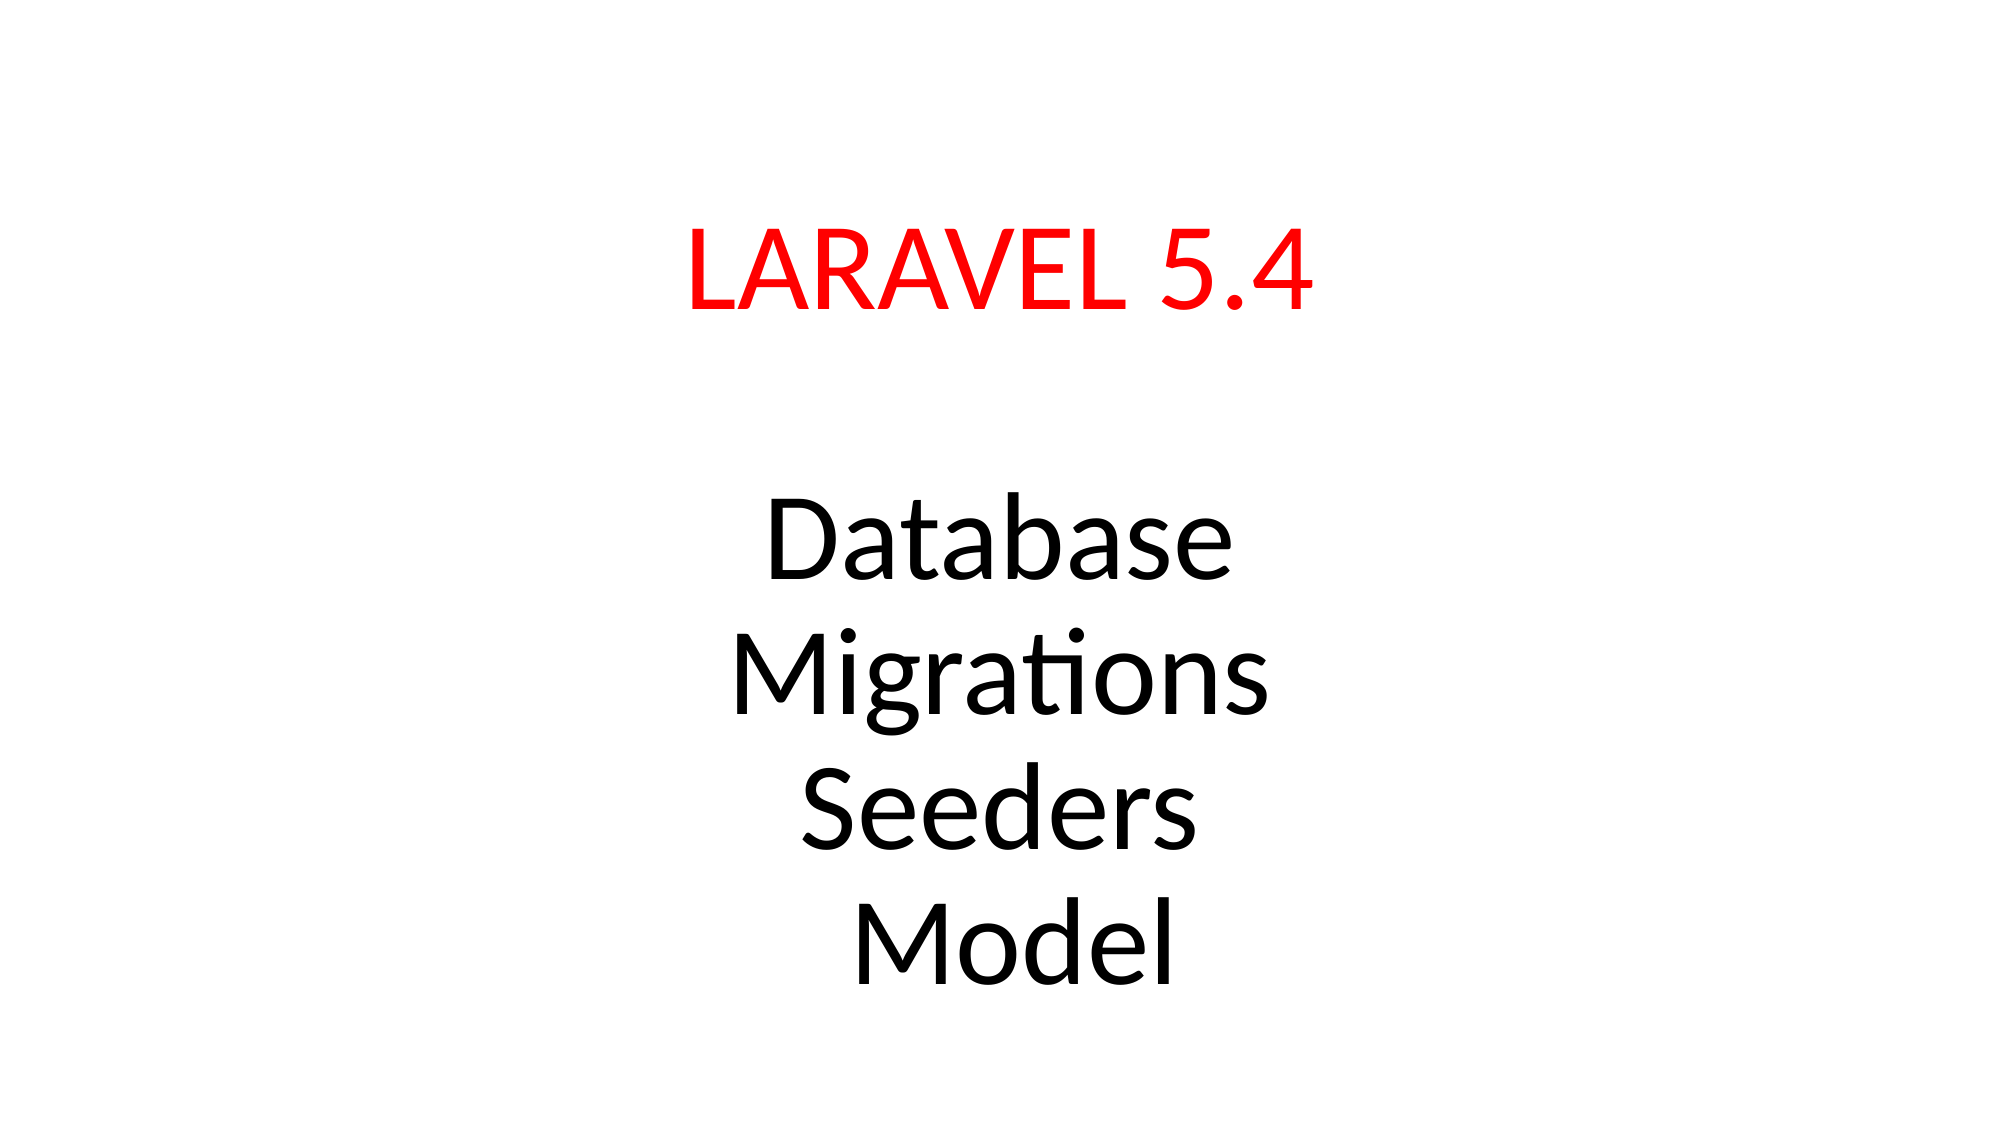

# LARAVEL 5.4 Database Migrations Seeders Model